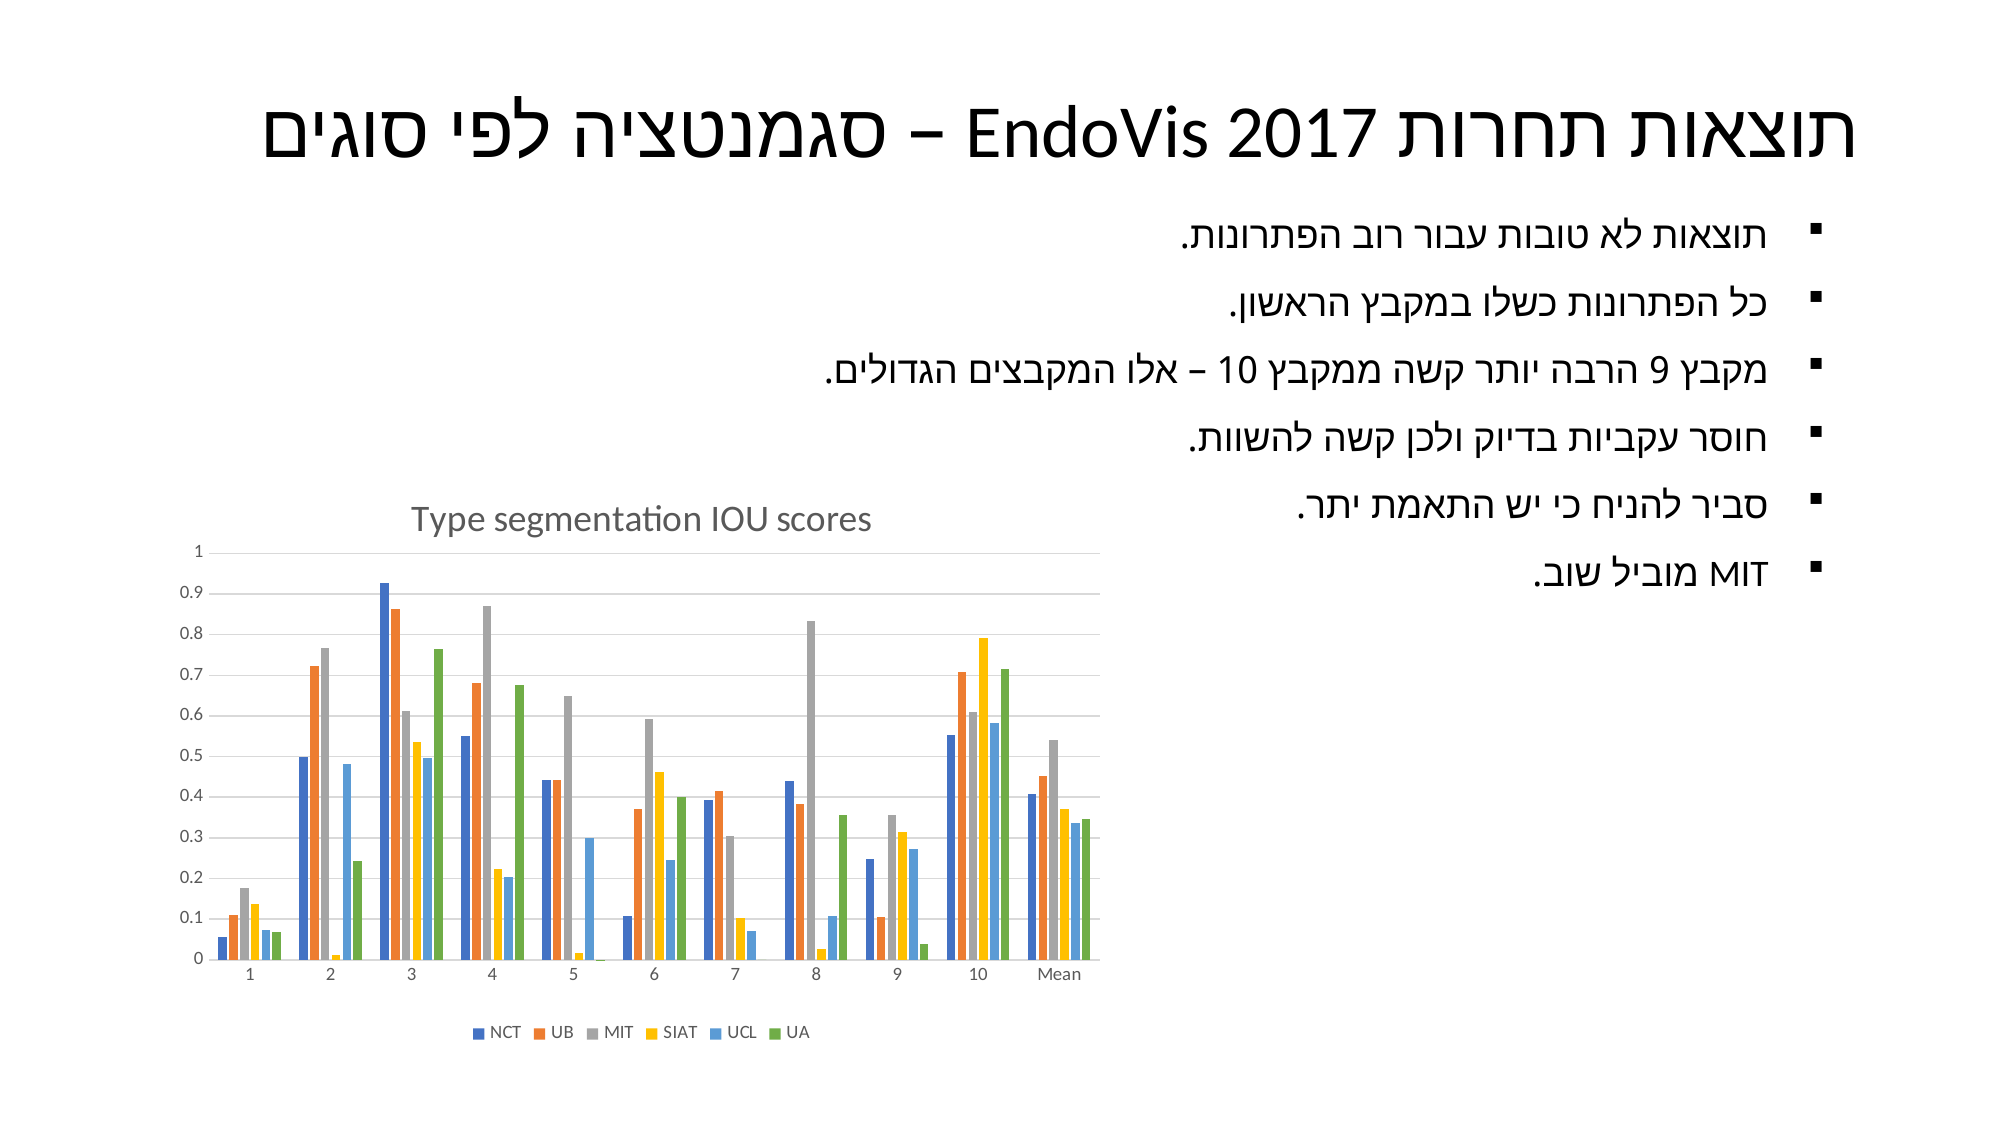

תוצאות תחרות EndoVis 2017 – סגמנטציה לפי סוגים
תוצאות לא טובות עבור רוב הפתרונות.
כל הפתרונות כשלו במקבץ הראשון.
מקבץ 9 הרבה יותר קשה ממקבץ 10 – אלו המקבצים הגדולים.
חוסר עקביות בדיוק ולכן קשה להשוות.
סביר להניח כי יש התאמת יתר.
MIT מוביל שוב.

### Chart: Type segmentation IOU scores

| Category | NCT | UB | MIT | SIAT | UCL | UA |
|---|---|---|---|---|---|---|
| 1 | 0.056 | 0.111 | 0.177 | 0.138 | 0.073 | 0.068 |
| 2 | 0.499 | 0.722 | 0.766 | 0.013 | 0.481 | 0.244 |
| 3 | 0.926 | 0.864 | 0.611 | 0.537 | 0.496 | 0.765 |
| 4 | 0.551 | 0.68 | 0.871 | 0.223 | 0.204 | 0.677 |
| 5 | 0.442 | 0.443 | 0.649 | 0.017 | 0.301 | 0.001 |
| 6 | 0.109 | 0.371 | 0.593 | 0.462 | 0.246 | 0.4 |
| 7 | 0.393 | 0.416 | 0.305 | 0.102 | 0.071 | 0.0 |
| 8 | 0.441 | 0.384 | 0.833 | 0.028 | 0.109 | 0.357 |
| 9 | 0.247 | 0.106 | 0.357 | 0.315 | 0.272 | 0.04 |
| 10 | 0.552 | 0.709 | 0.609 | 0.791 | 0.583 | 0.715 |
| Mean | 0.409 | 0.453 | 0.542 | 0.371 | 0.337 | 0.346 |